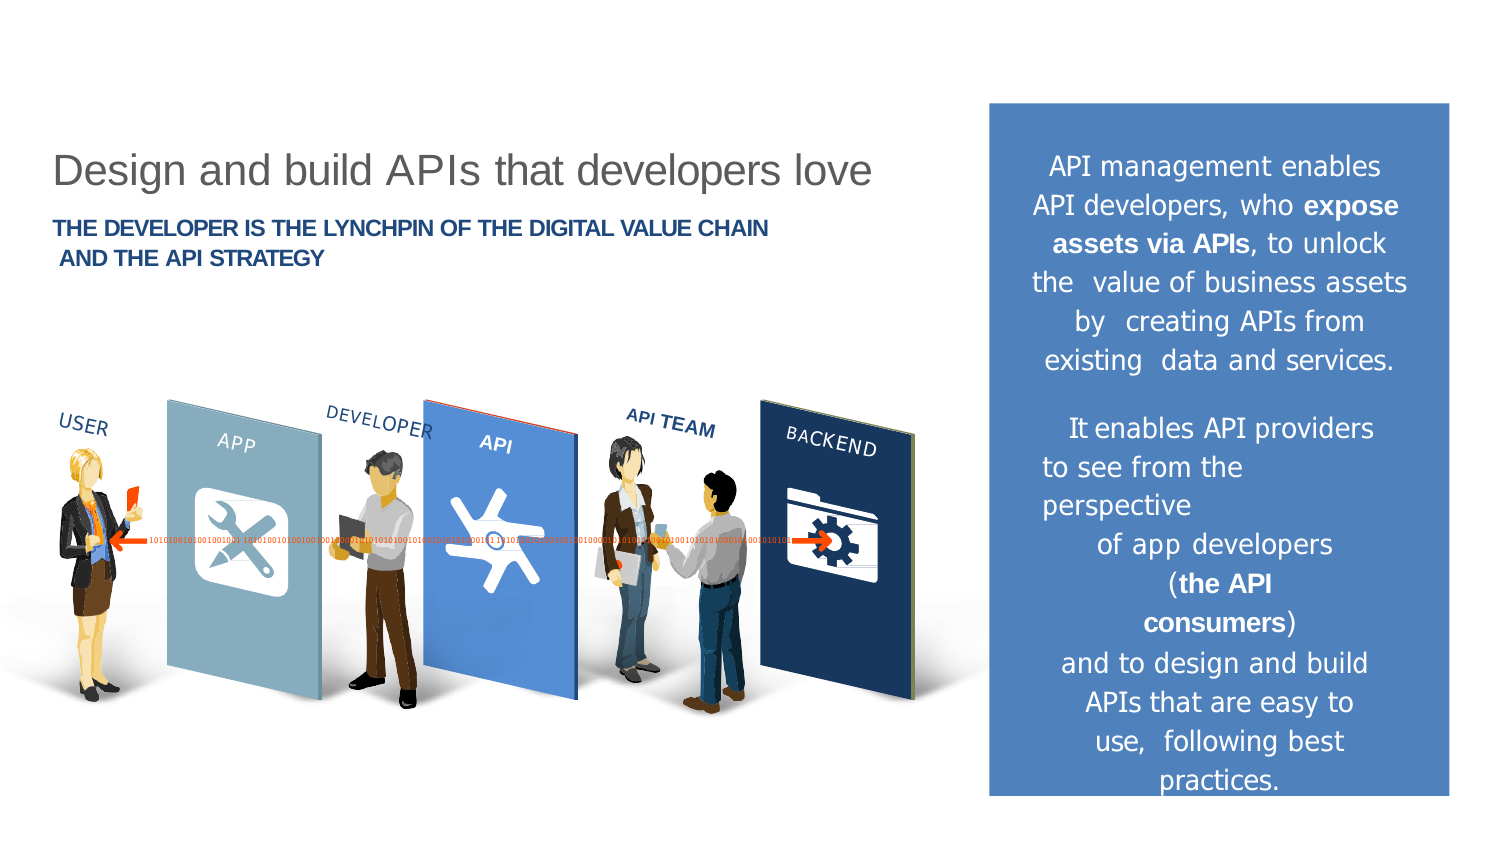

API management enables  API developers, who expose  assets via APIs, to unlock the  value of business assets by  creating APIs from existing  data and services.

It enables API providers  to see from the perspective
of app developers  (the API consumers)
and to design and build  APIs that are easy to use,  following best practices.
Design and build APIs that developers love
THE DEVELOPER IS THE LYNCHPIN OF THE DIGITAL VALUE CHAIN  AND THE API STRATEGY

API TEAM
USER
DEVELOPER

APP
BACKEND
API

1010100101001001001 1010100101001001001000010101010100101001010101000101 1010100101001001001000010101010100101001010101000101001010101